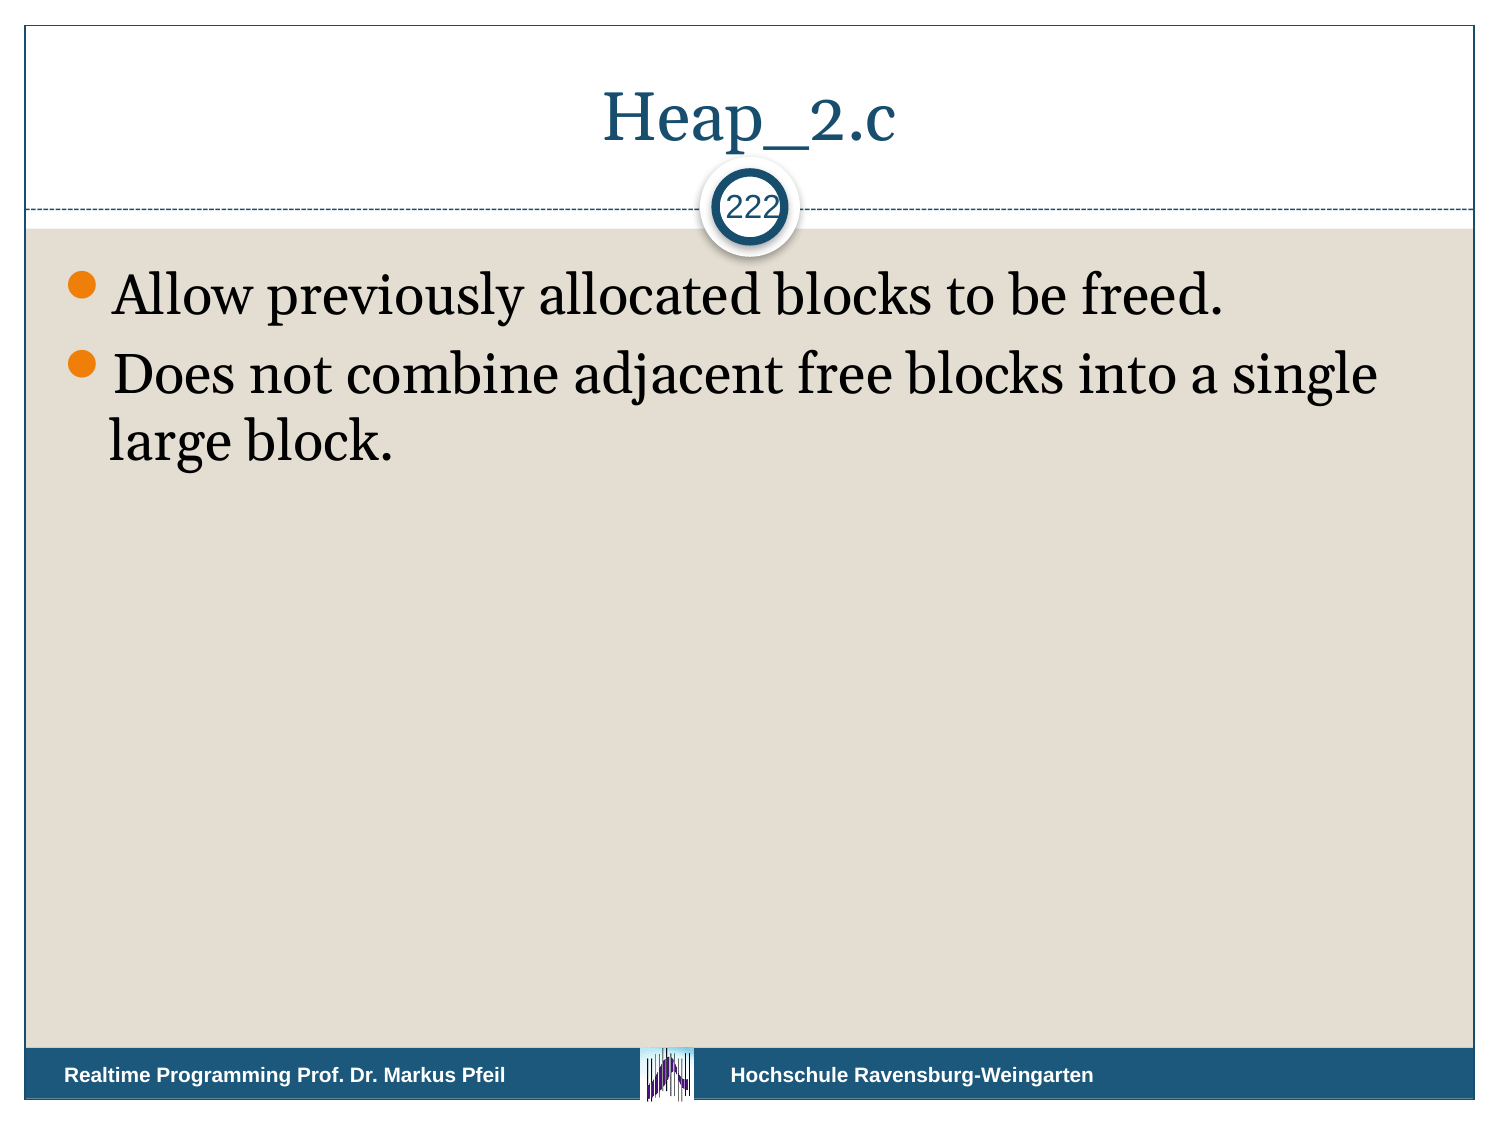

# Heap_2.c
222
Allow previously allocated blocks to be freed.
Does not combine adjacent free blocks into a single large block.
Realtime Programming Prof. Dr. Markus Pfeil